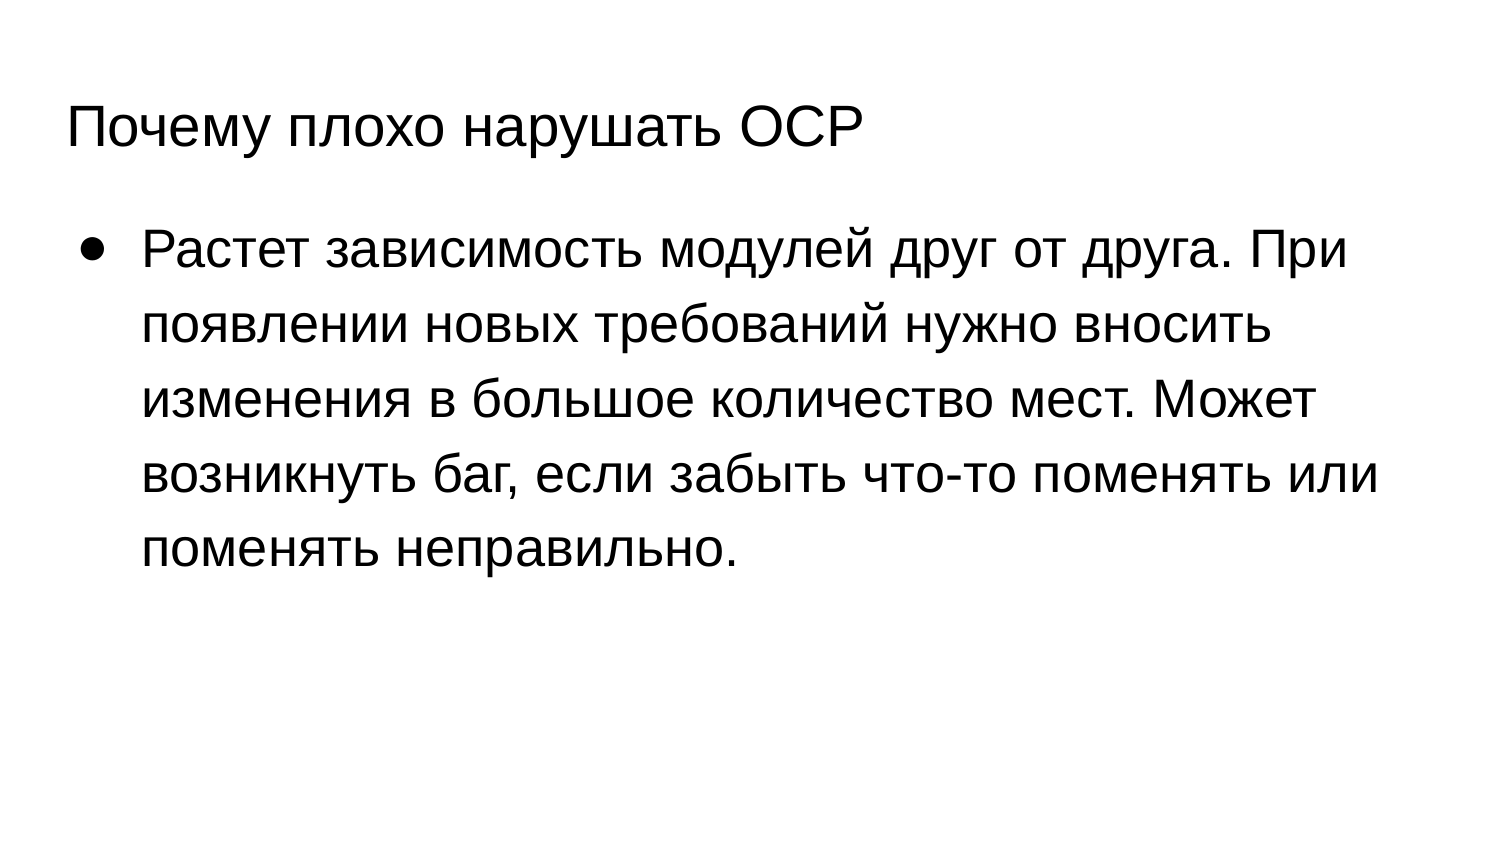

# Почему плохо нарушать OCP
Растет зависимость модулей друг от друга. При появлении новых требований нужно вносить изменения в большое количество мест. Может возникнуть баг, если забыть что-то поменять или поменять неправильно.